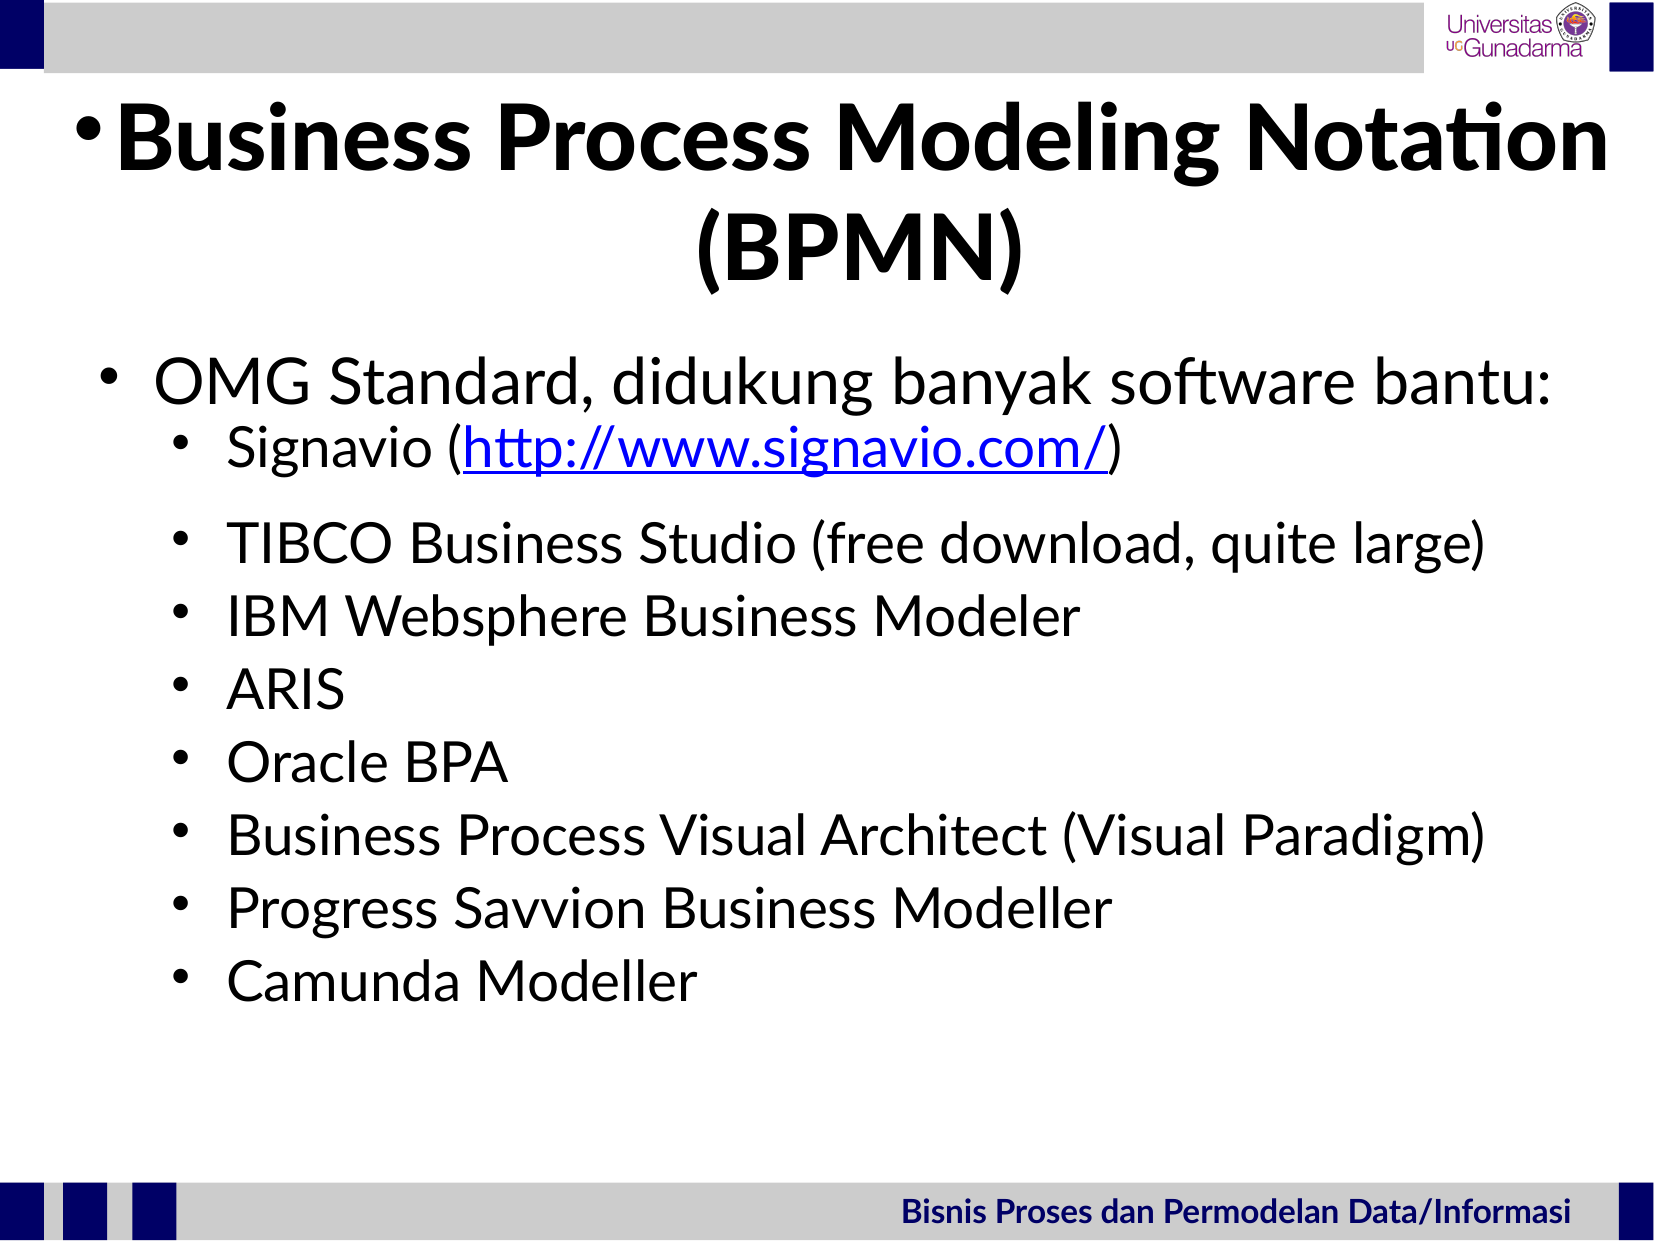

Business Process Modeling Notation
(BPMN)
OMG Standard, didukung banyak software bantu:
Signavio (http://www.signavio.com/)
TIBCO Business Studio (free download, quite large)
IBM Websphere Business Modeler
ARIS
Oracle BPA
Business Process Visual Architect (Visual Paradigm)
Progress Savvion Business Modeller
Camunda Modeller